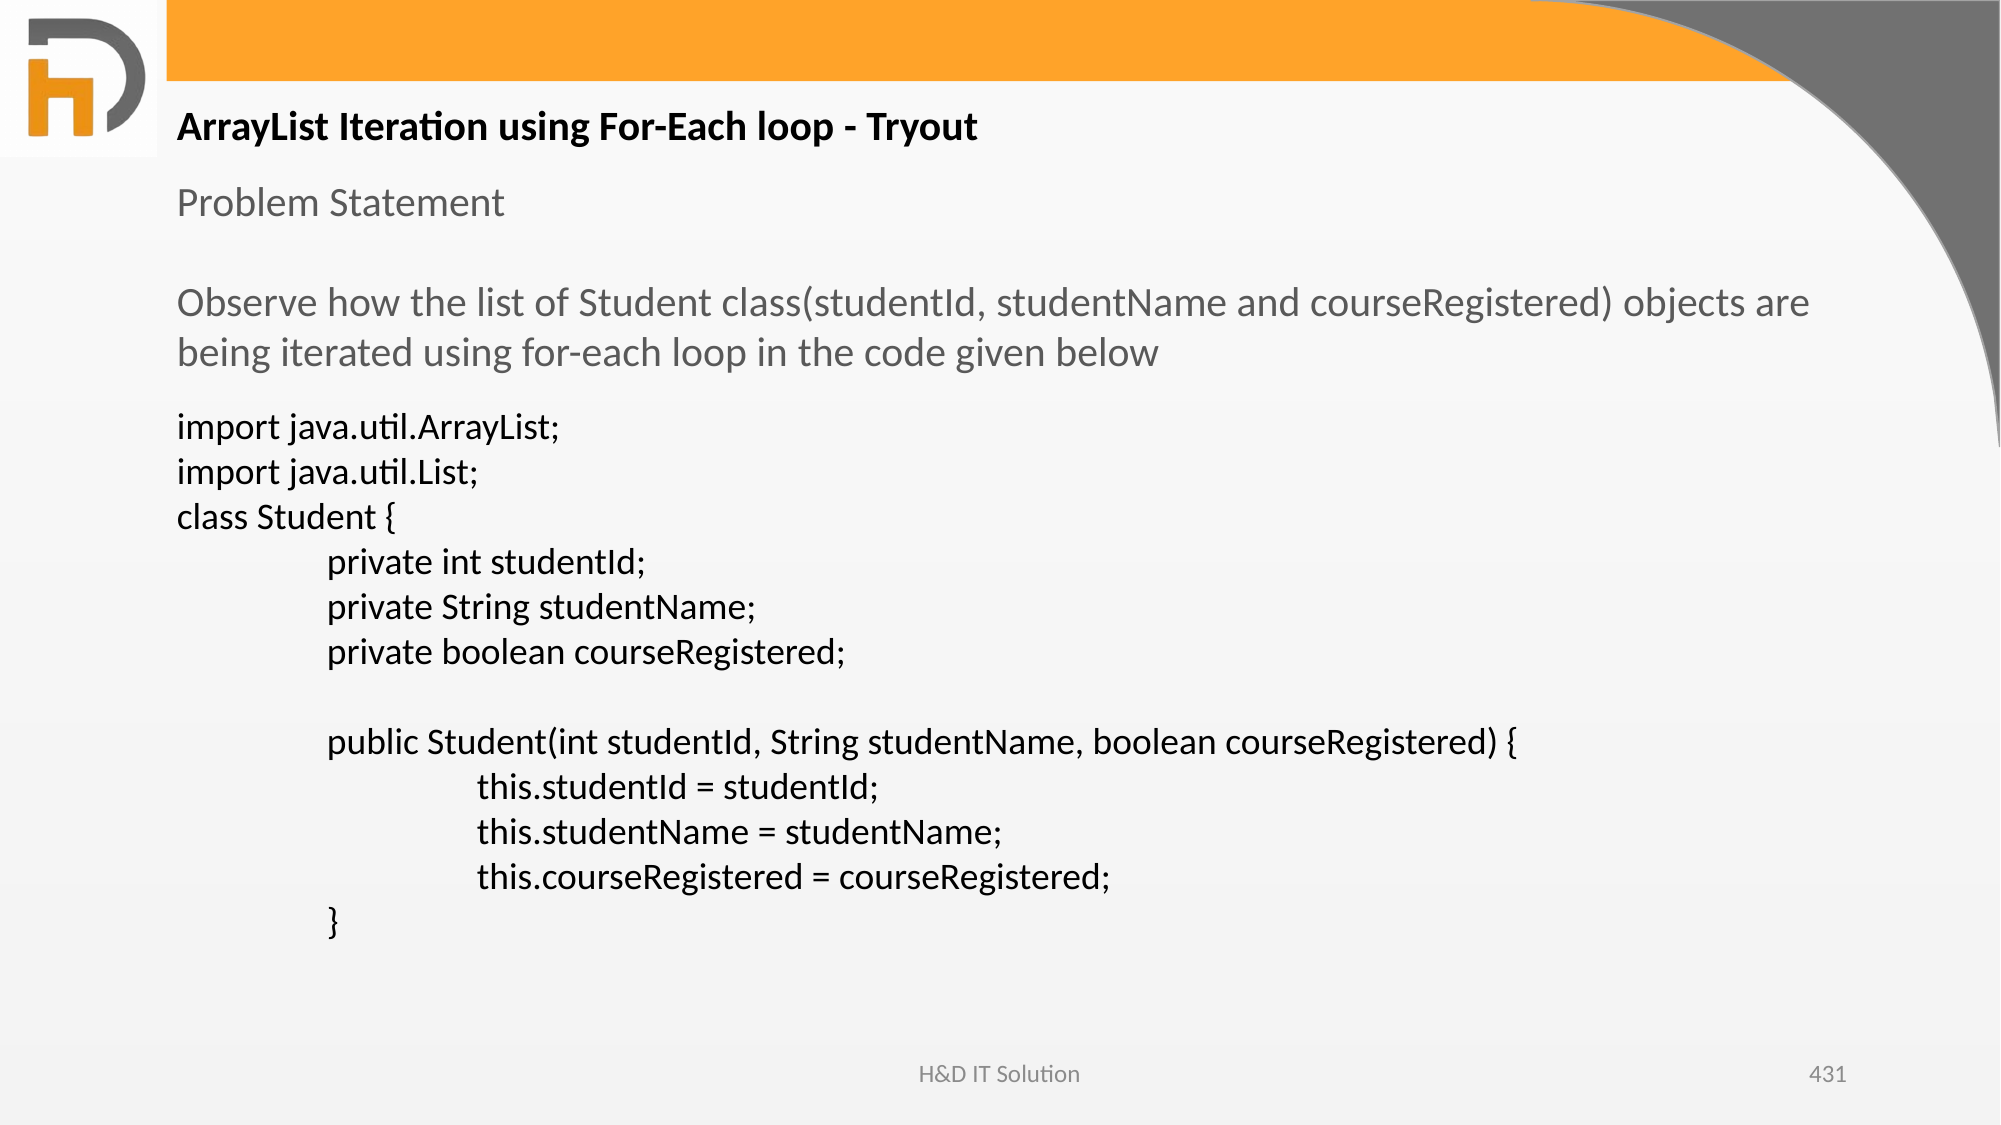

ArrayList Iteration using For-Each loop - Tryout
Problem Statement

Observe how the list of Student class(studentId, studentName and courseRegistered) objects are being iterated using for-each loop in the code given below
import java.util.ArrayList;
import java.util.List;
class Student {
	private int studentId;
	private String studentName;
	private boolean courseRegistered;

	public Student(int studentId, String studentName, boolean courseRegistered) {
		this.studentId = studentId;
		this.studentName = studentName;
		this.courseRegistered = courseRegistered;
	}

H&D IT Solution
431